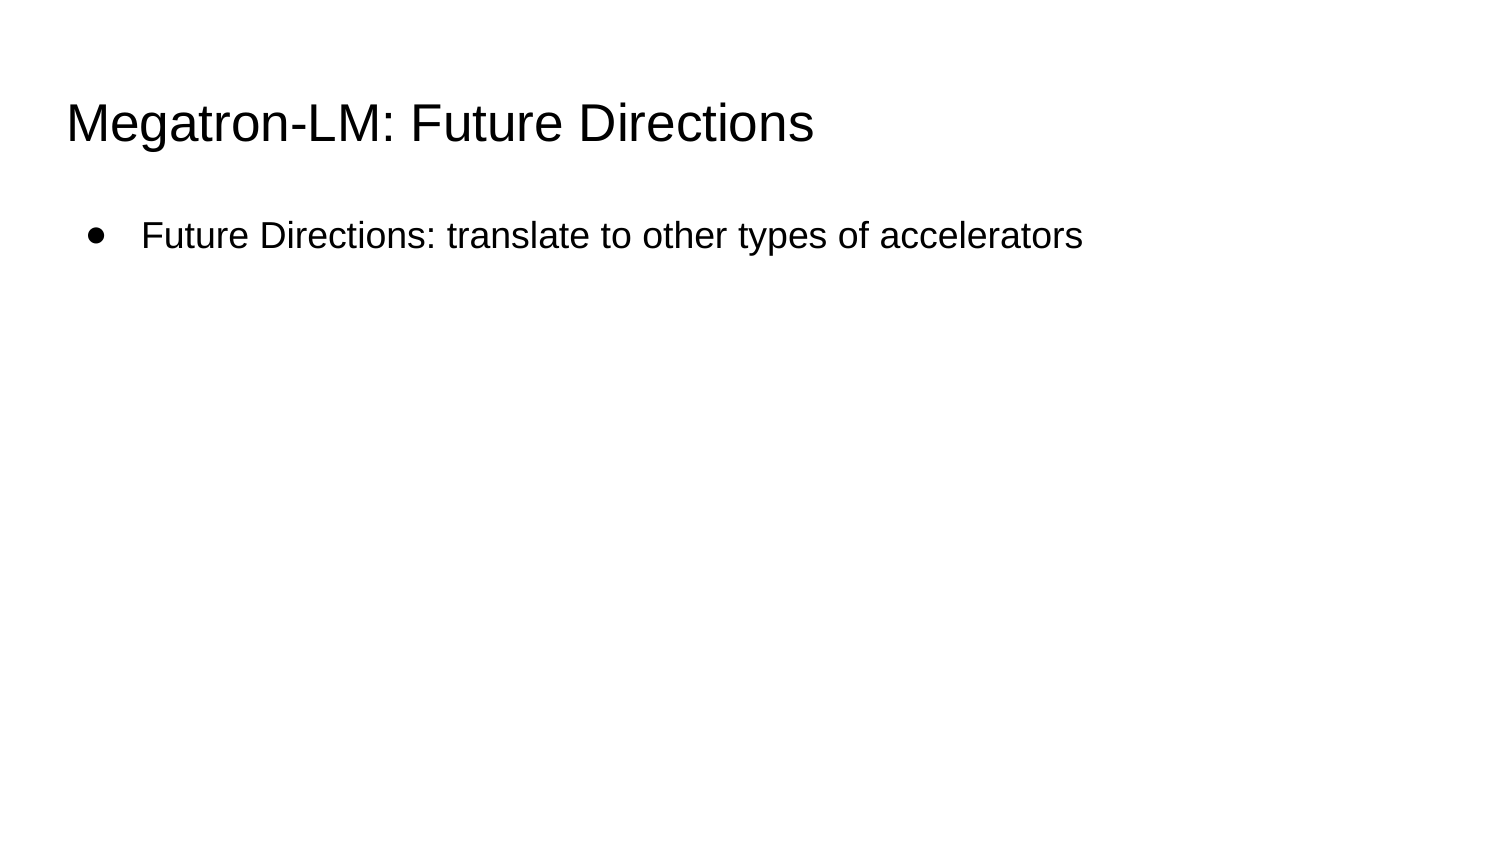

# Megatron-LM: Future Directions
Future Directions: translate to other types of accelerators